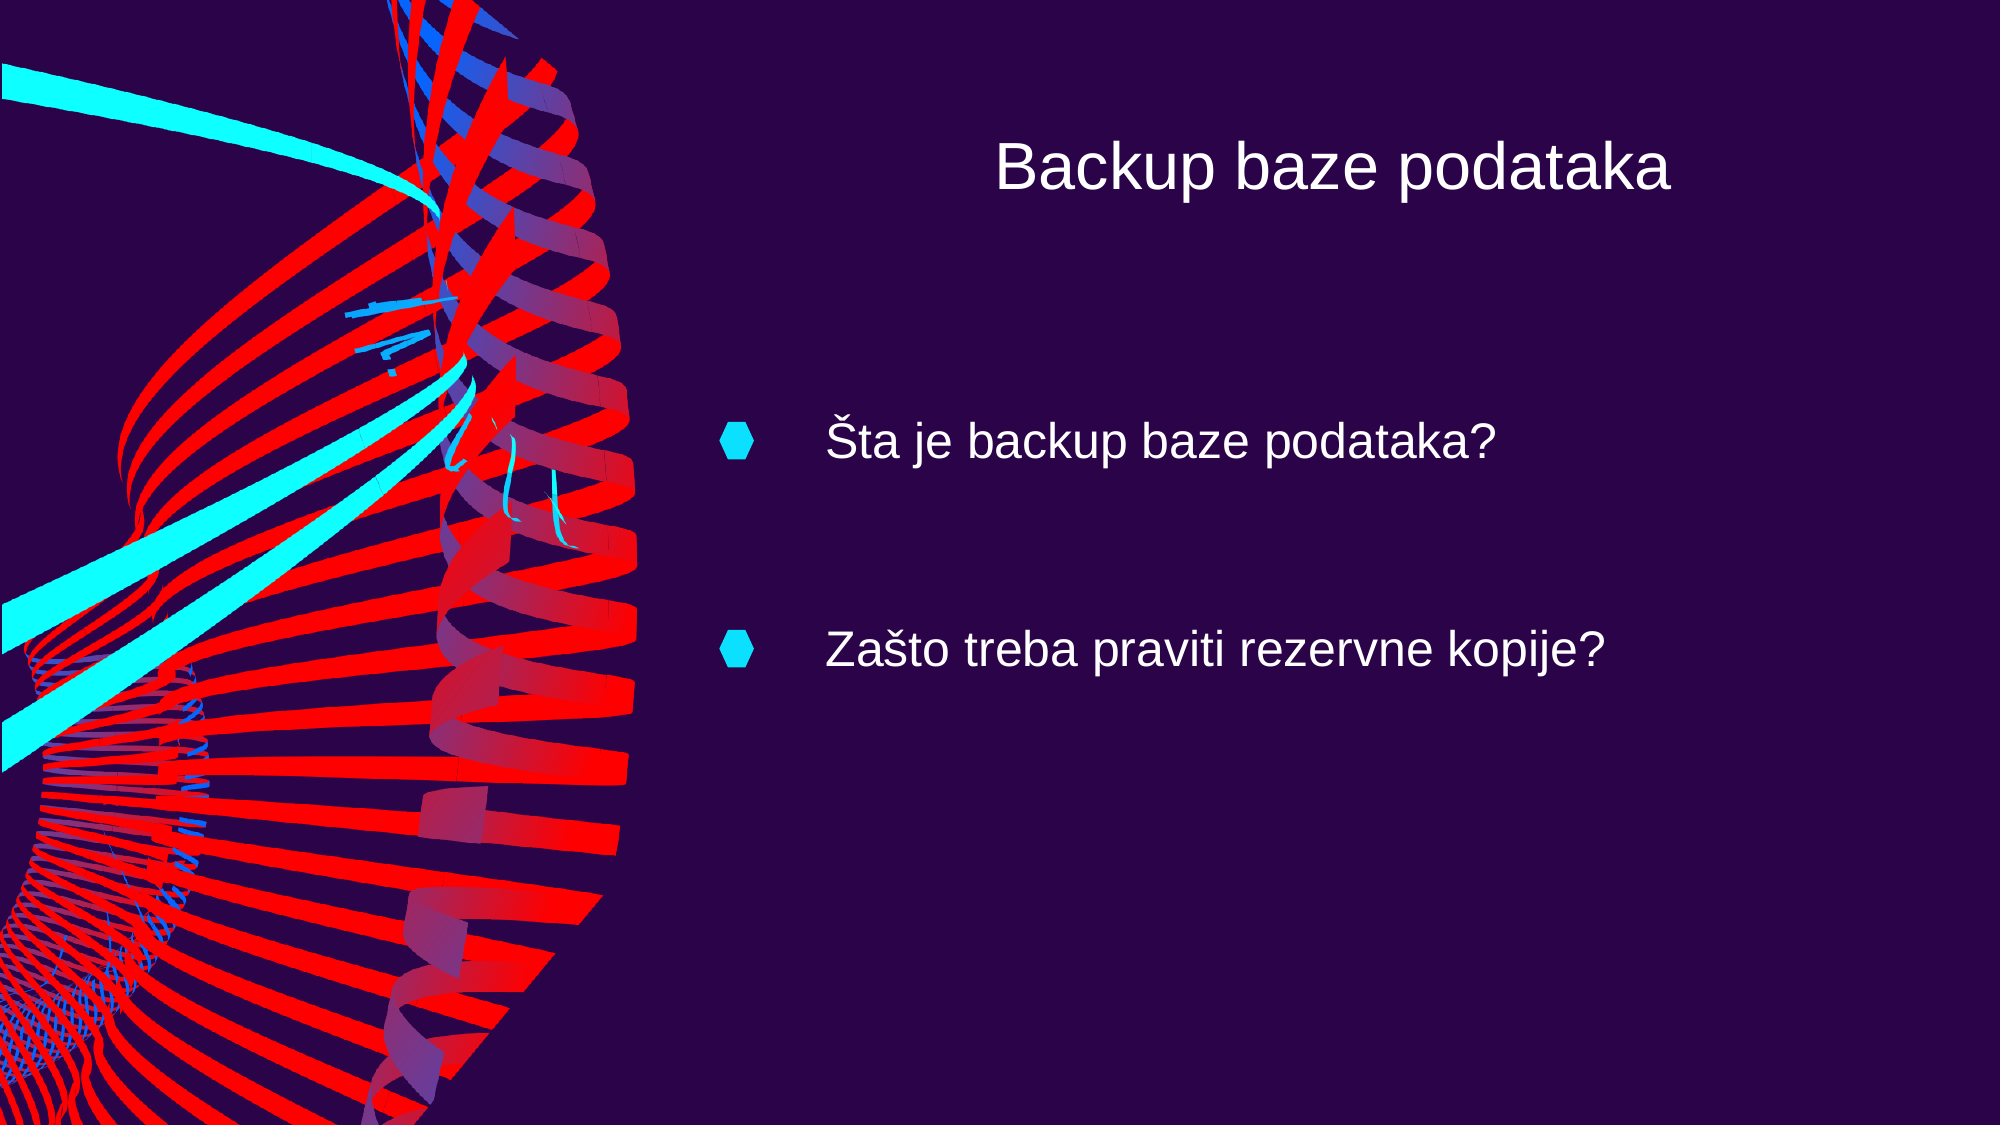

Backup baze podataka
Šta je backup baze podataka?

Zašto treba praviti rezervne kopije?